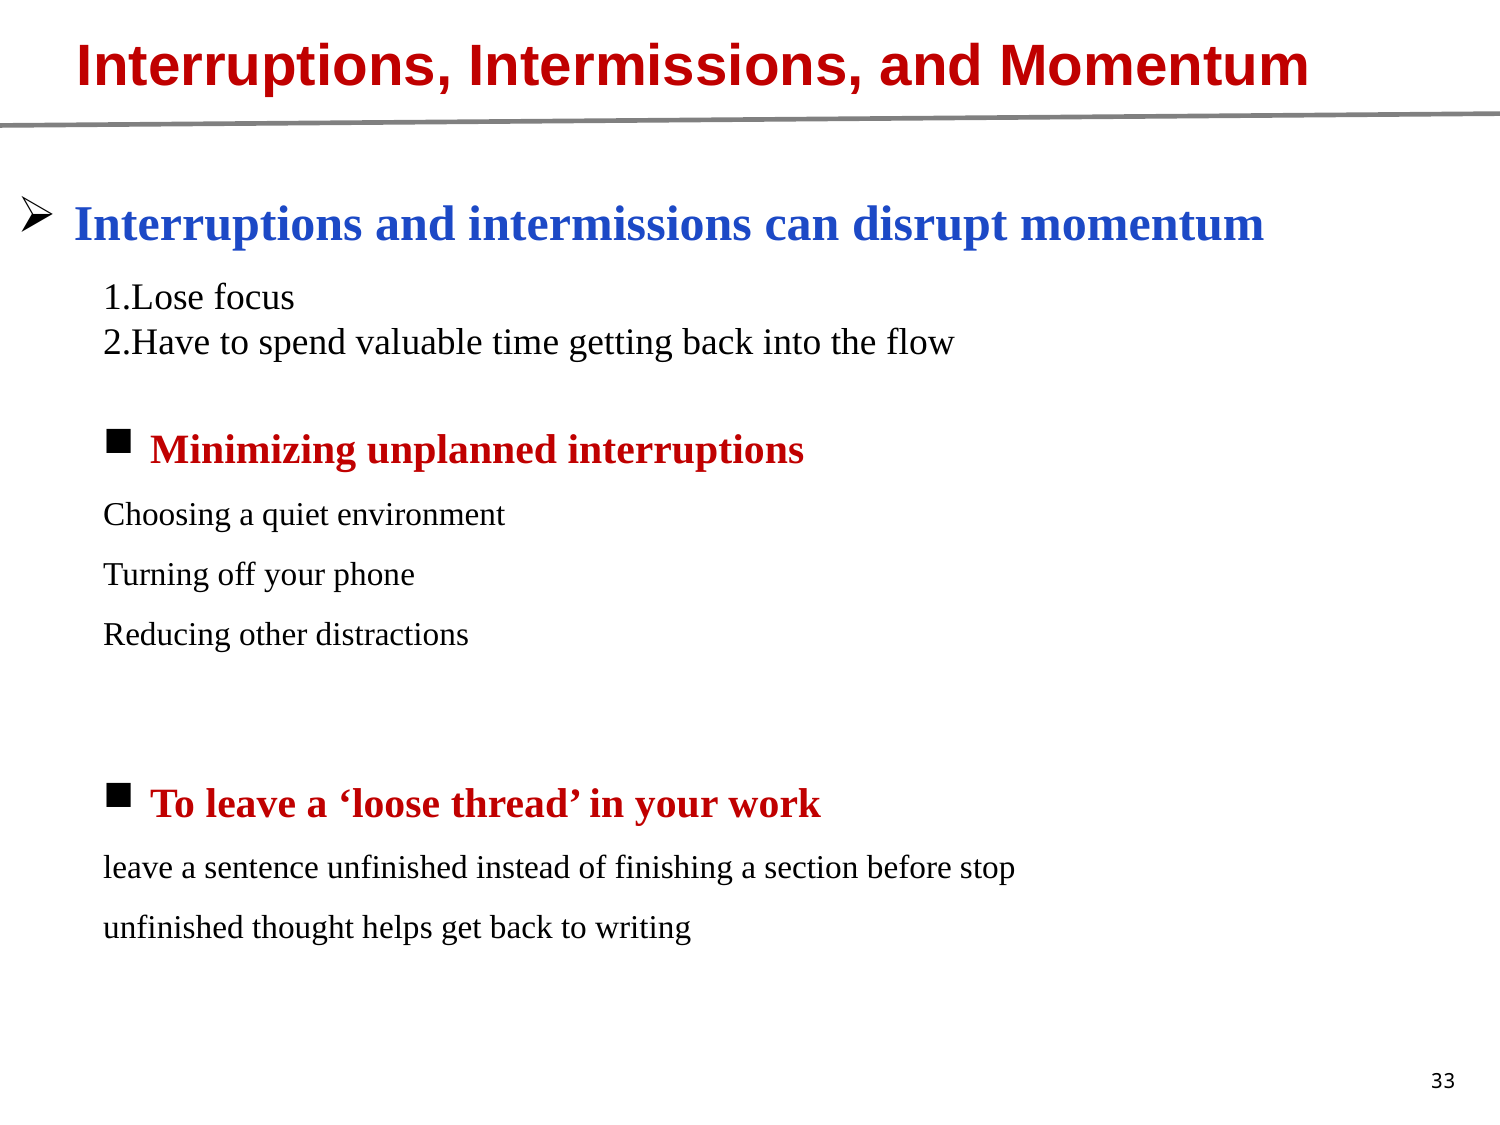

Interruptions, Intermissions, and Momentum
Interruptions and intermissions can disrupt momentum
1.Lose focus
2.Have to spend valuable time getting back into the flow
Minimizing unplanned interruptions
Choosing a quiet environment
Turning off your phone
Reducing other distractions

Choosing a quiet environment
To leave a ‘loose thread’ in your work
leave a sentence unfinished instead of finishing a section before stop
unfinished thought helps get back to writing